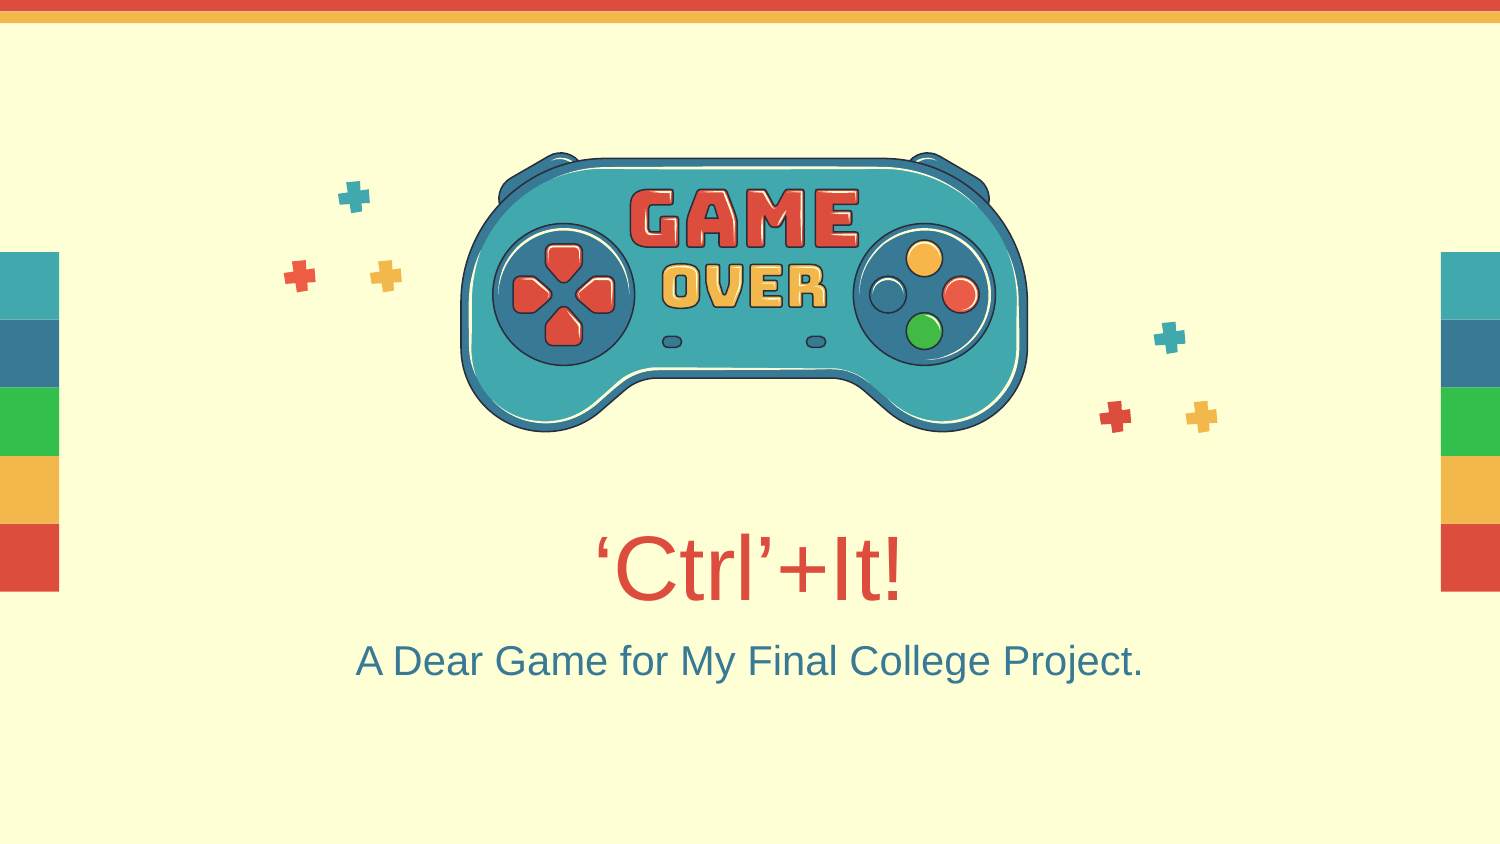

# ‘Ctrl’+It!
A Dear Game for My Final College Project.